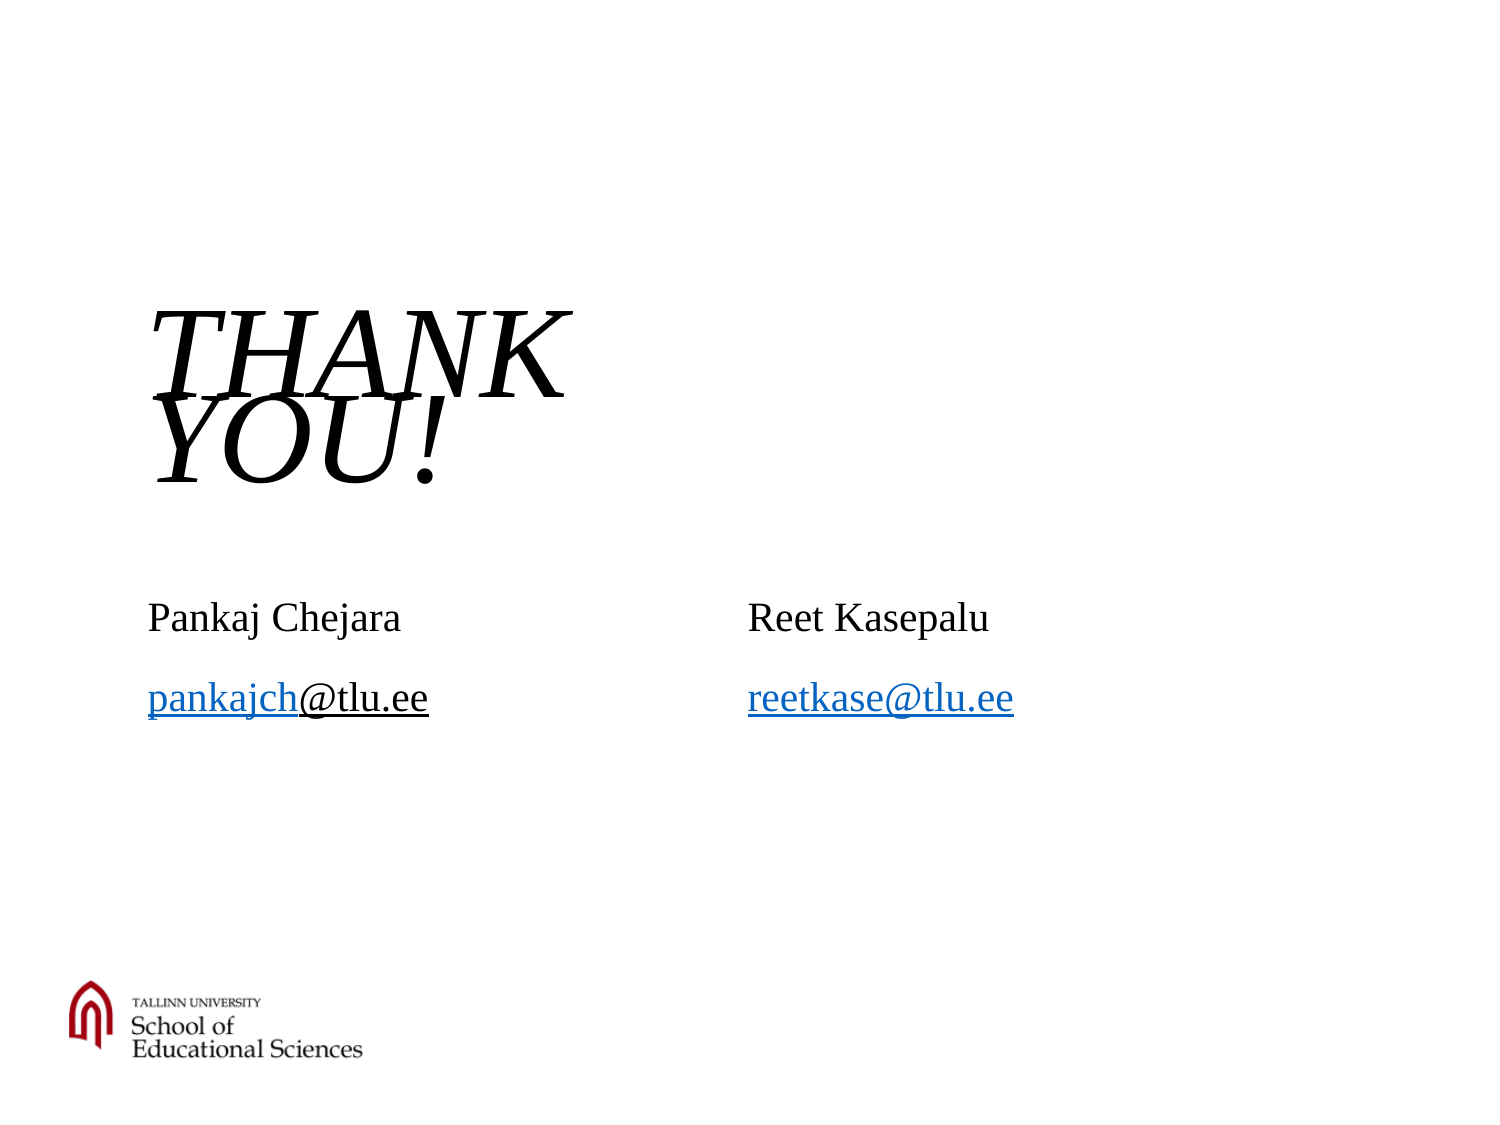

THANK YOU!
Pankaj Chejara 			Reet Kasepalu
pankajch@tlu.ee			reetkase@tlu.ee